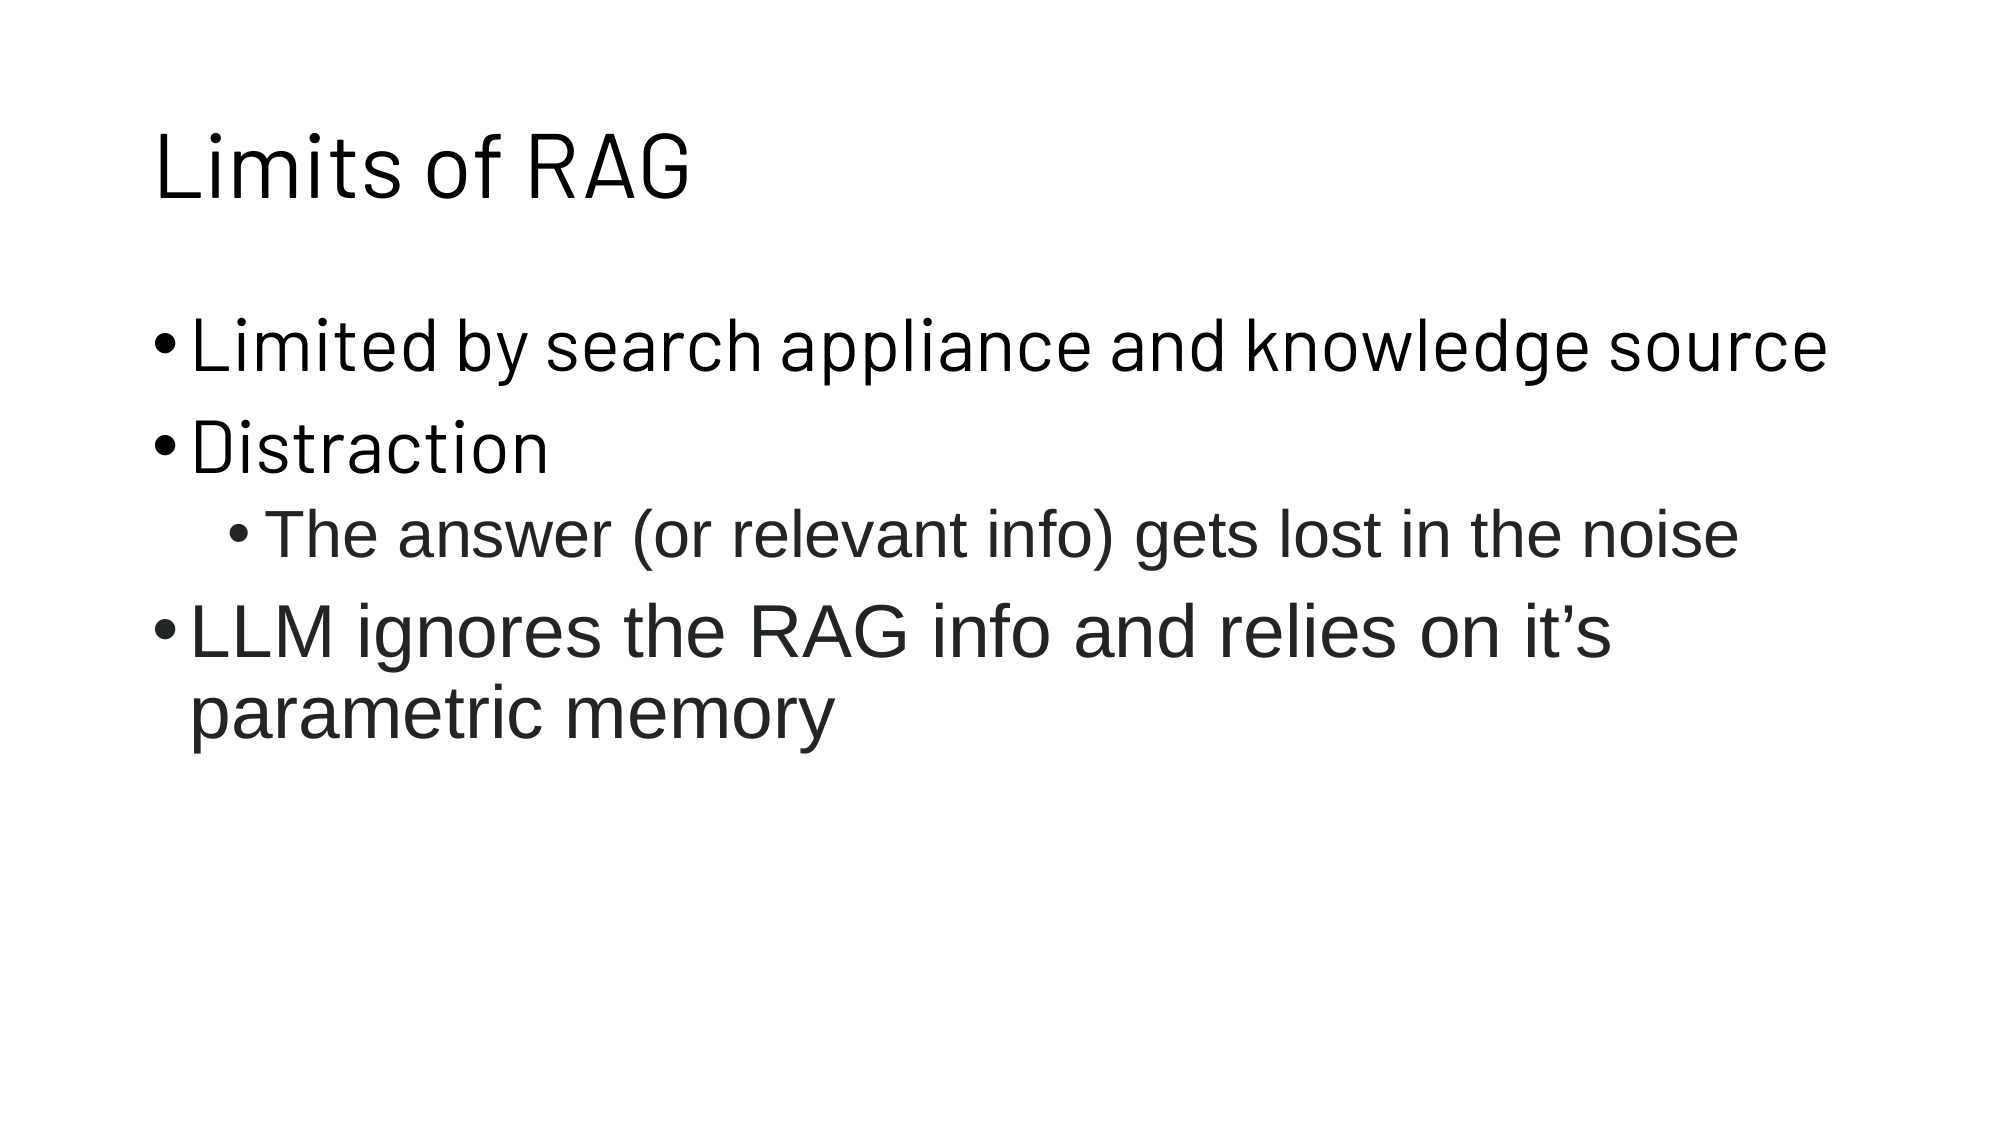

# Limits of RAG
Limited by search appliance and knowledge source
Distraction
The answer (or relevant info) gets lost in the noise
LLM ignores the RAG info and relies on it’s parametric memory